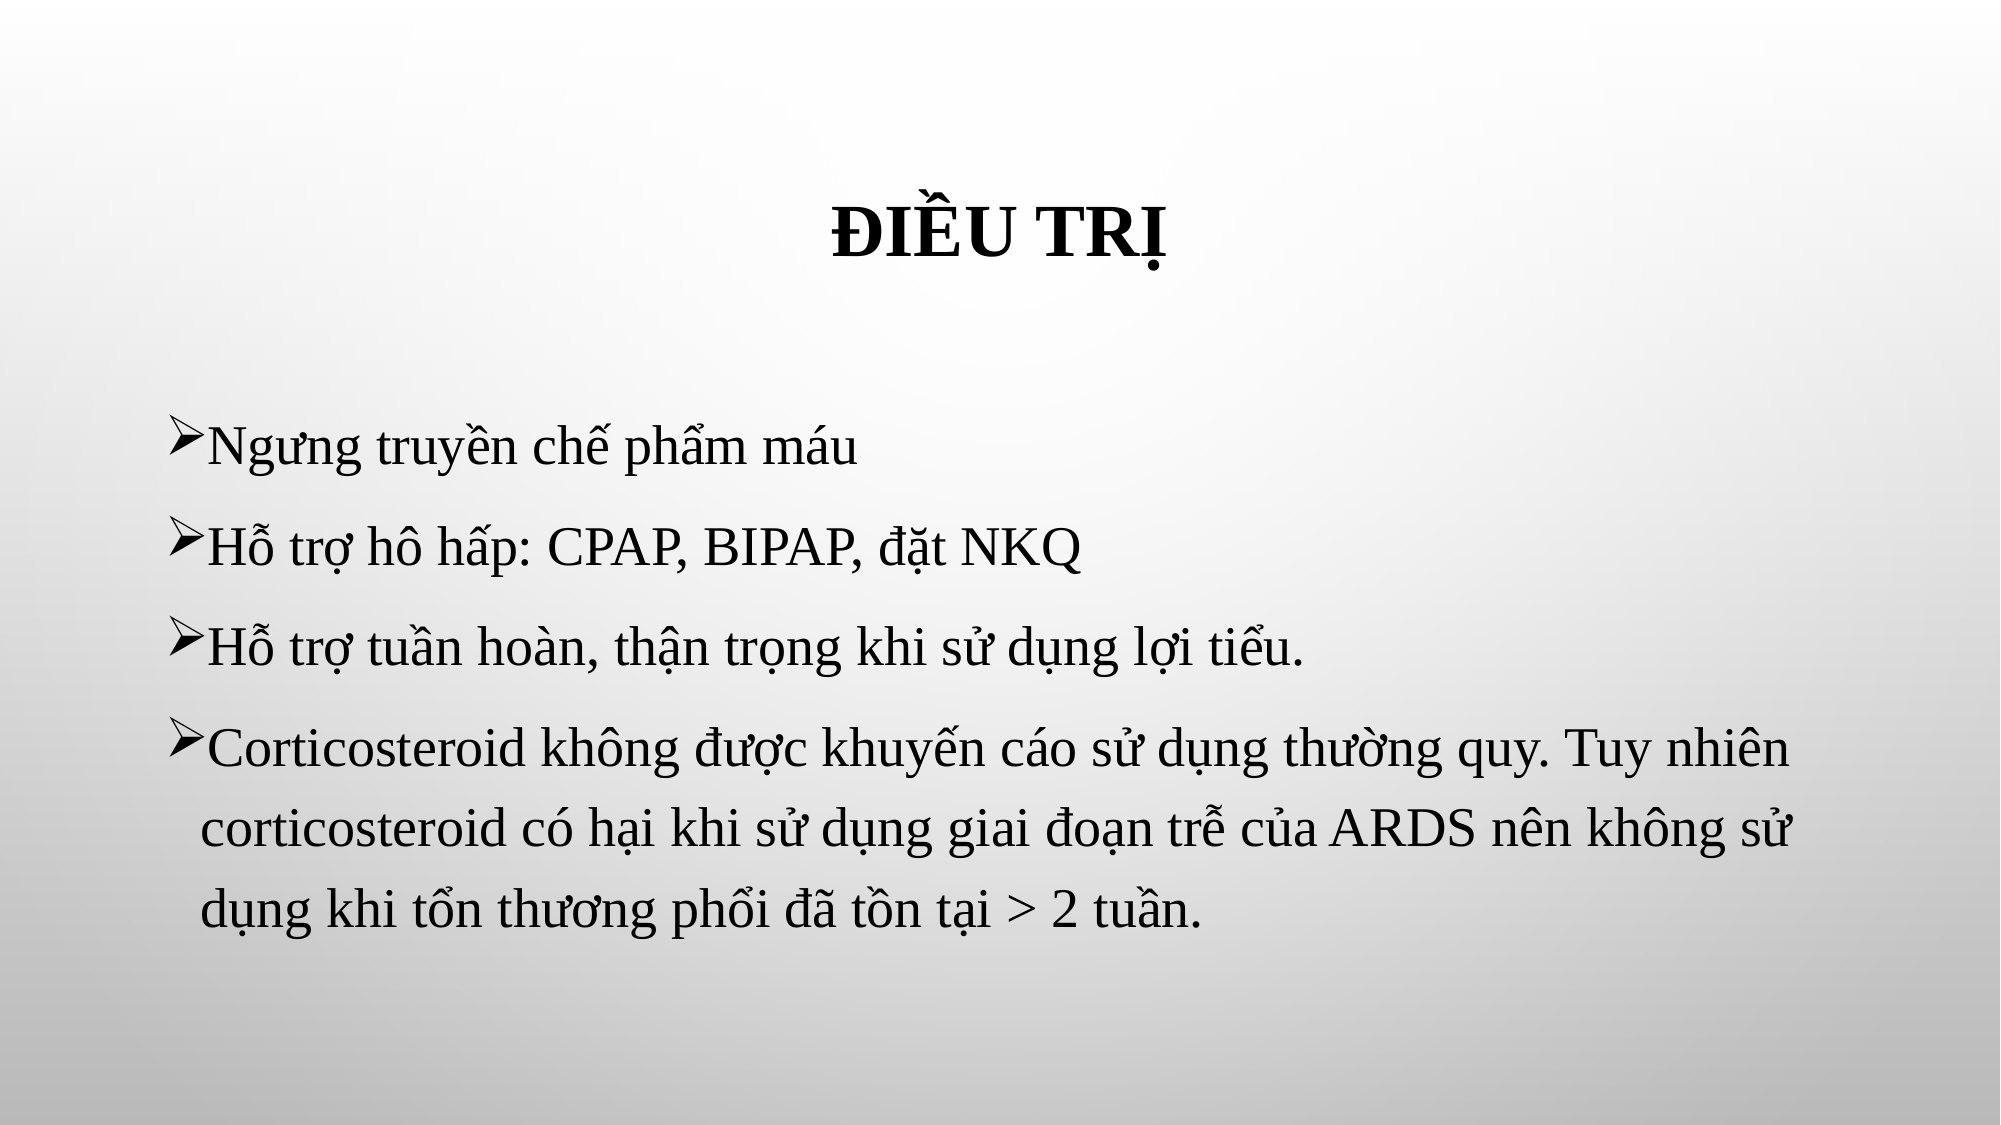

# Điều trị
Ngưng truyền chế phẩm máu
Hỗ trợ hô hấp: CPAP, BIPAP, đặt NKQ
Hỗ trợ tuần hoàn, thận trọng khi sử dụng lợi tiểu.
Corticosteroid không được khuyến cáo sử dụng thường quy. Tuy nhiên corticosteroid có hại khi sử dụng giai đoạn trễ của ARDS nên không sử dụng khi tổn thương phổi đã tồn tại > 2 tuần.